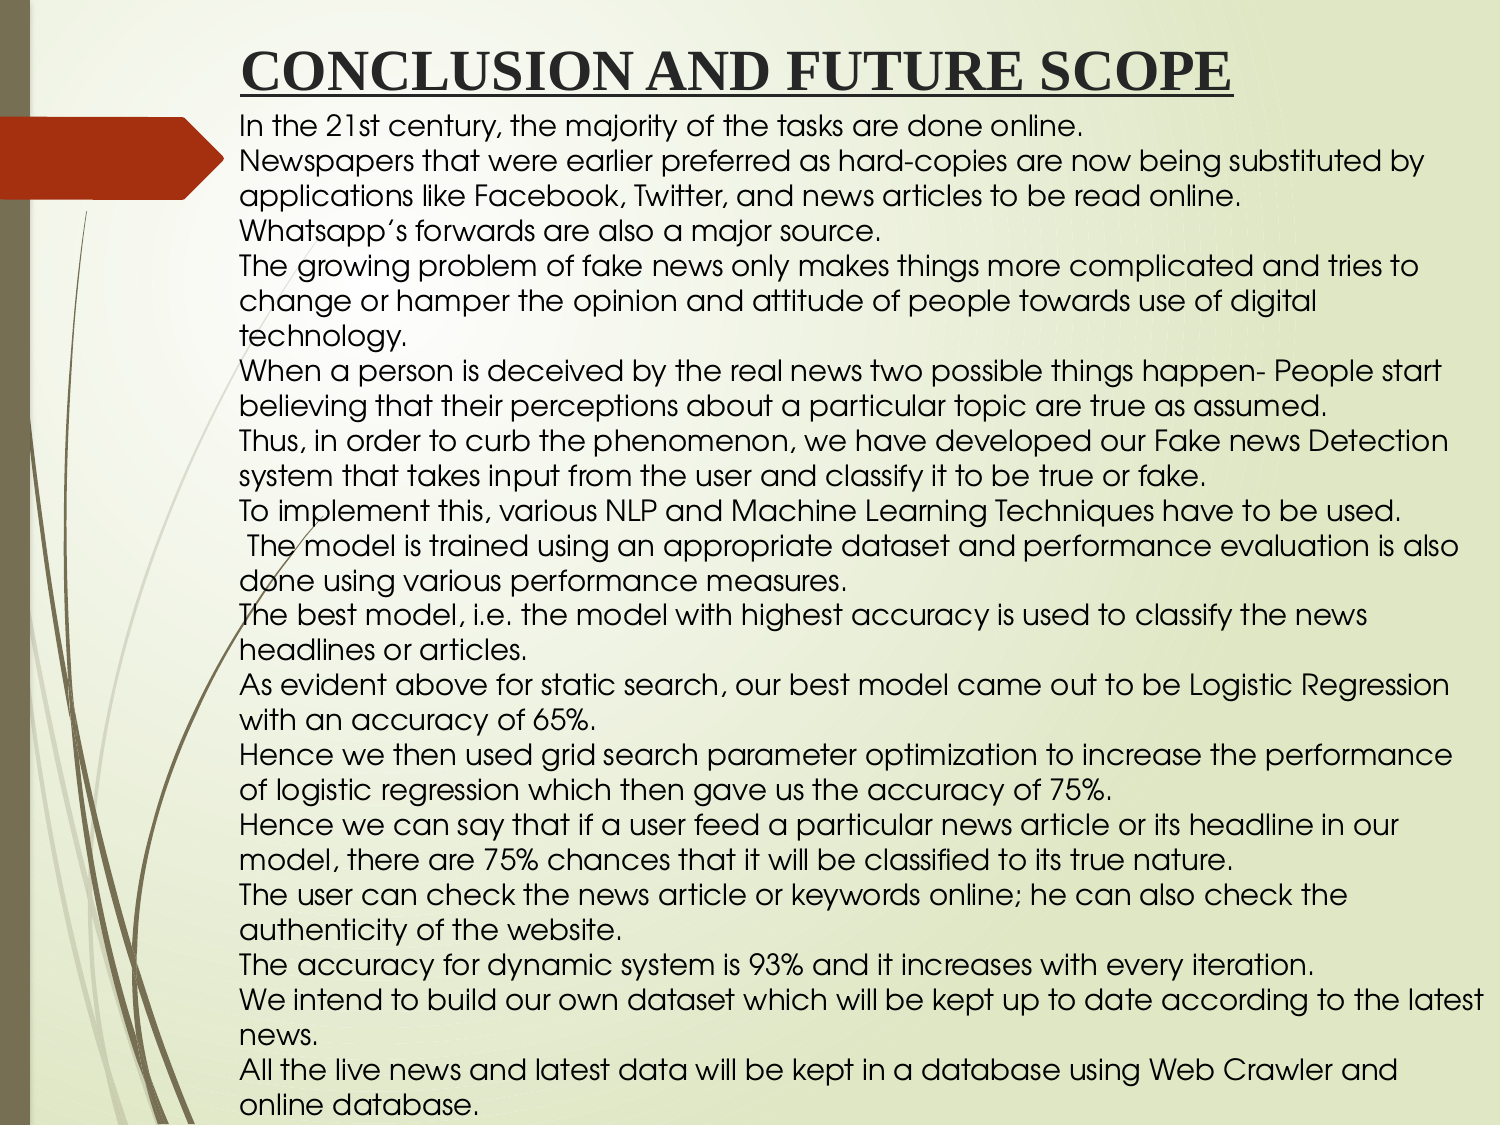

# CONCLUSION AND FUTURE SCOPE
In the 21st century, the majority of the tasks are done online.
Newspapers that were earlier preferred as hard-copies are now being substituted by applications like Facebook, Twitter, and news articles to be read online.
Whatsapp’s forwards are also a major source.
The growing problem of fake news only makes things more complicated and tries to change or hamper the opinion and attitude of people towards use of digital technology.
When a person is deceived by the real news two possible things happen- People start believing that their perceptions about a particular topic are true as assumed.
Thus, in order to curb the phenomenon, we have developed our Fake news Detection system that takes input from the user and classify it to be true or fake.
To implement this, various NLP and Machine Learning Techniques have to be used.
 The model is trained using an appropriate dataset and performance evaluation is also done using various performance measures.
The best model, i.e. the model with highest accuracy is used to classify the news headlines or articles.
As evident above for static search, our best model came out to be Logistic Regression with an accuracy of 65%.
Hence we then used grid search parameter optimization to increase the performance of logistic regression which then gave us the accuracy of 75%.
Hence we can say that if a user feed a particular news article or its headline in our model, there are 75% chances that it will be classified to its true nature.
The user can check the news article or keywords online; he can also check the authenticity of the website.
The accuracy for dynamic system is 93% and it increases with every iteration.
We intend to build our own dataset which will be kept up to date according to the latest news.
All the live news and latest data will be kept in a database using Web Crawler and online database.